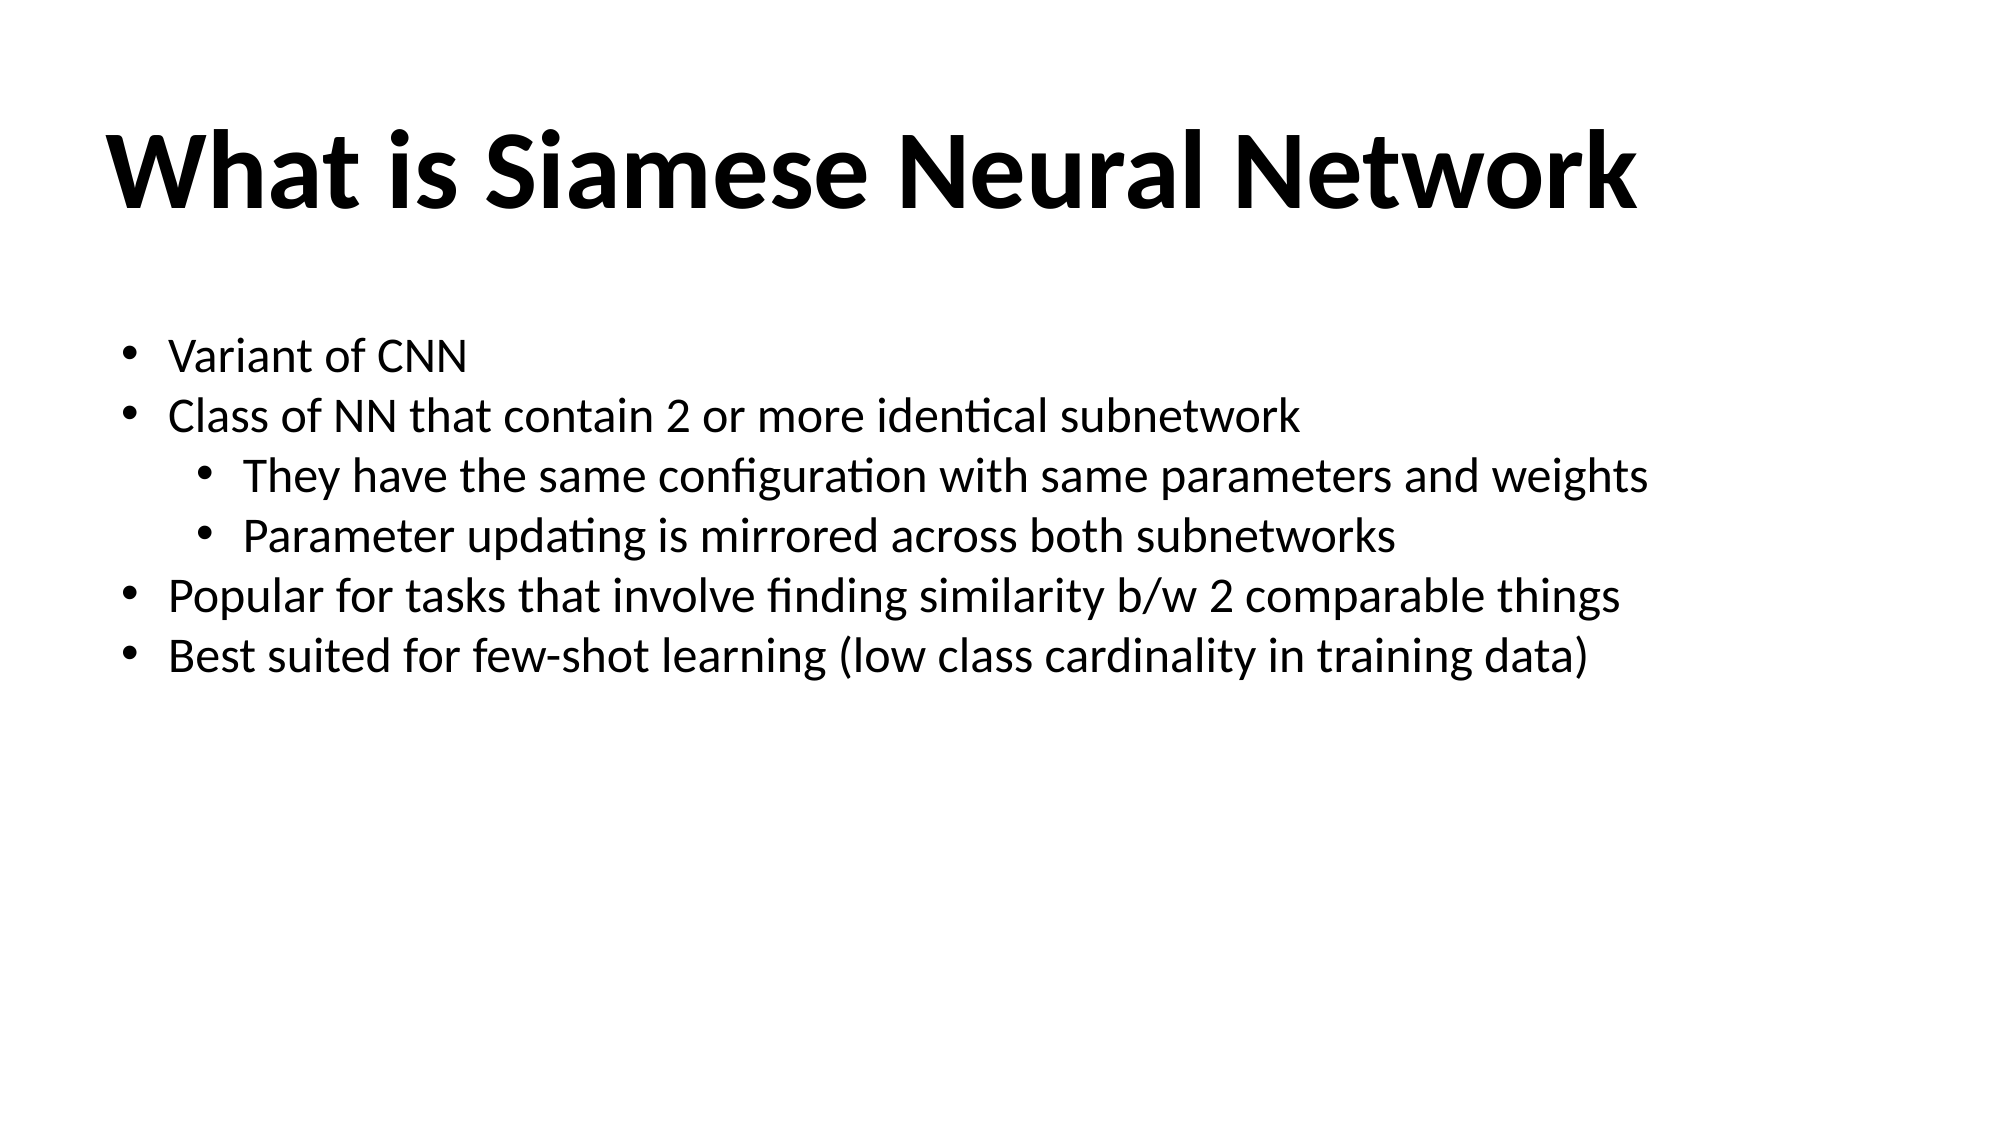

What is Siamese Neural Network
Variant of CNN
Class of NN that contain 2 or more identical subnetwork
They have the same configuration with same parameters and weights
Parameter updating is mirrored across both subnetworks
Popular for tasks that involve finding similarity b/w 2 comparable things
Best suited for few-shot learning (low class cardinality in training data)